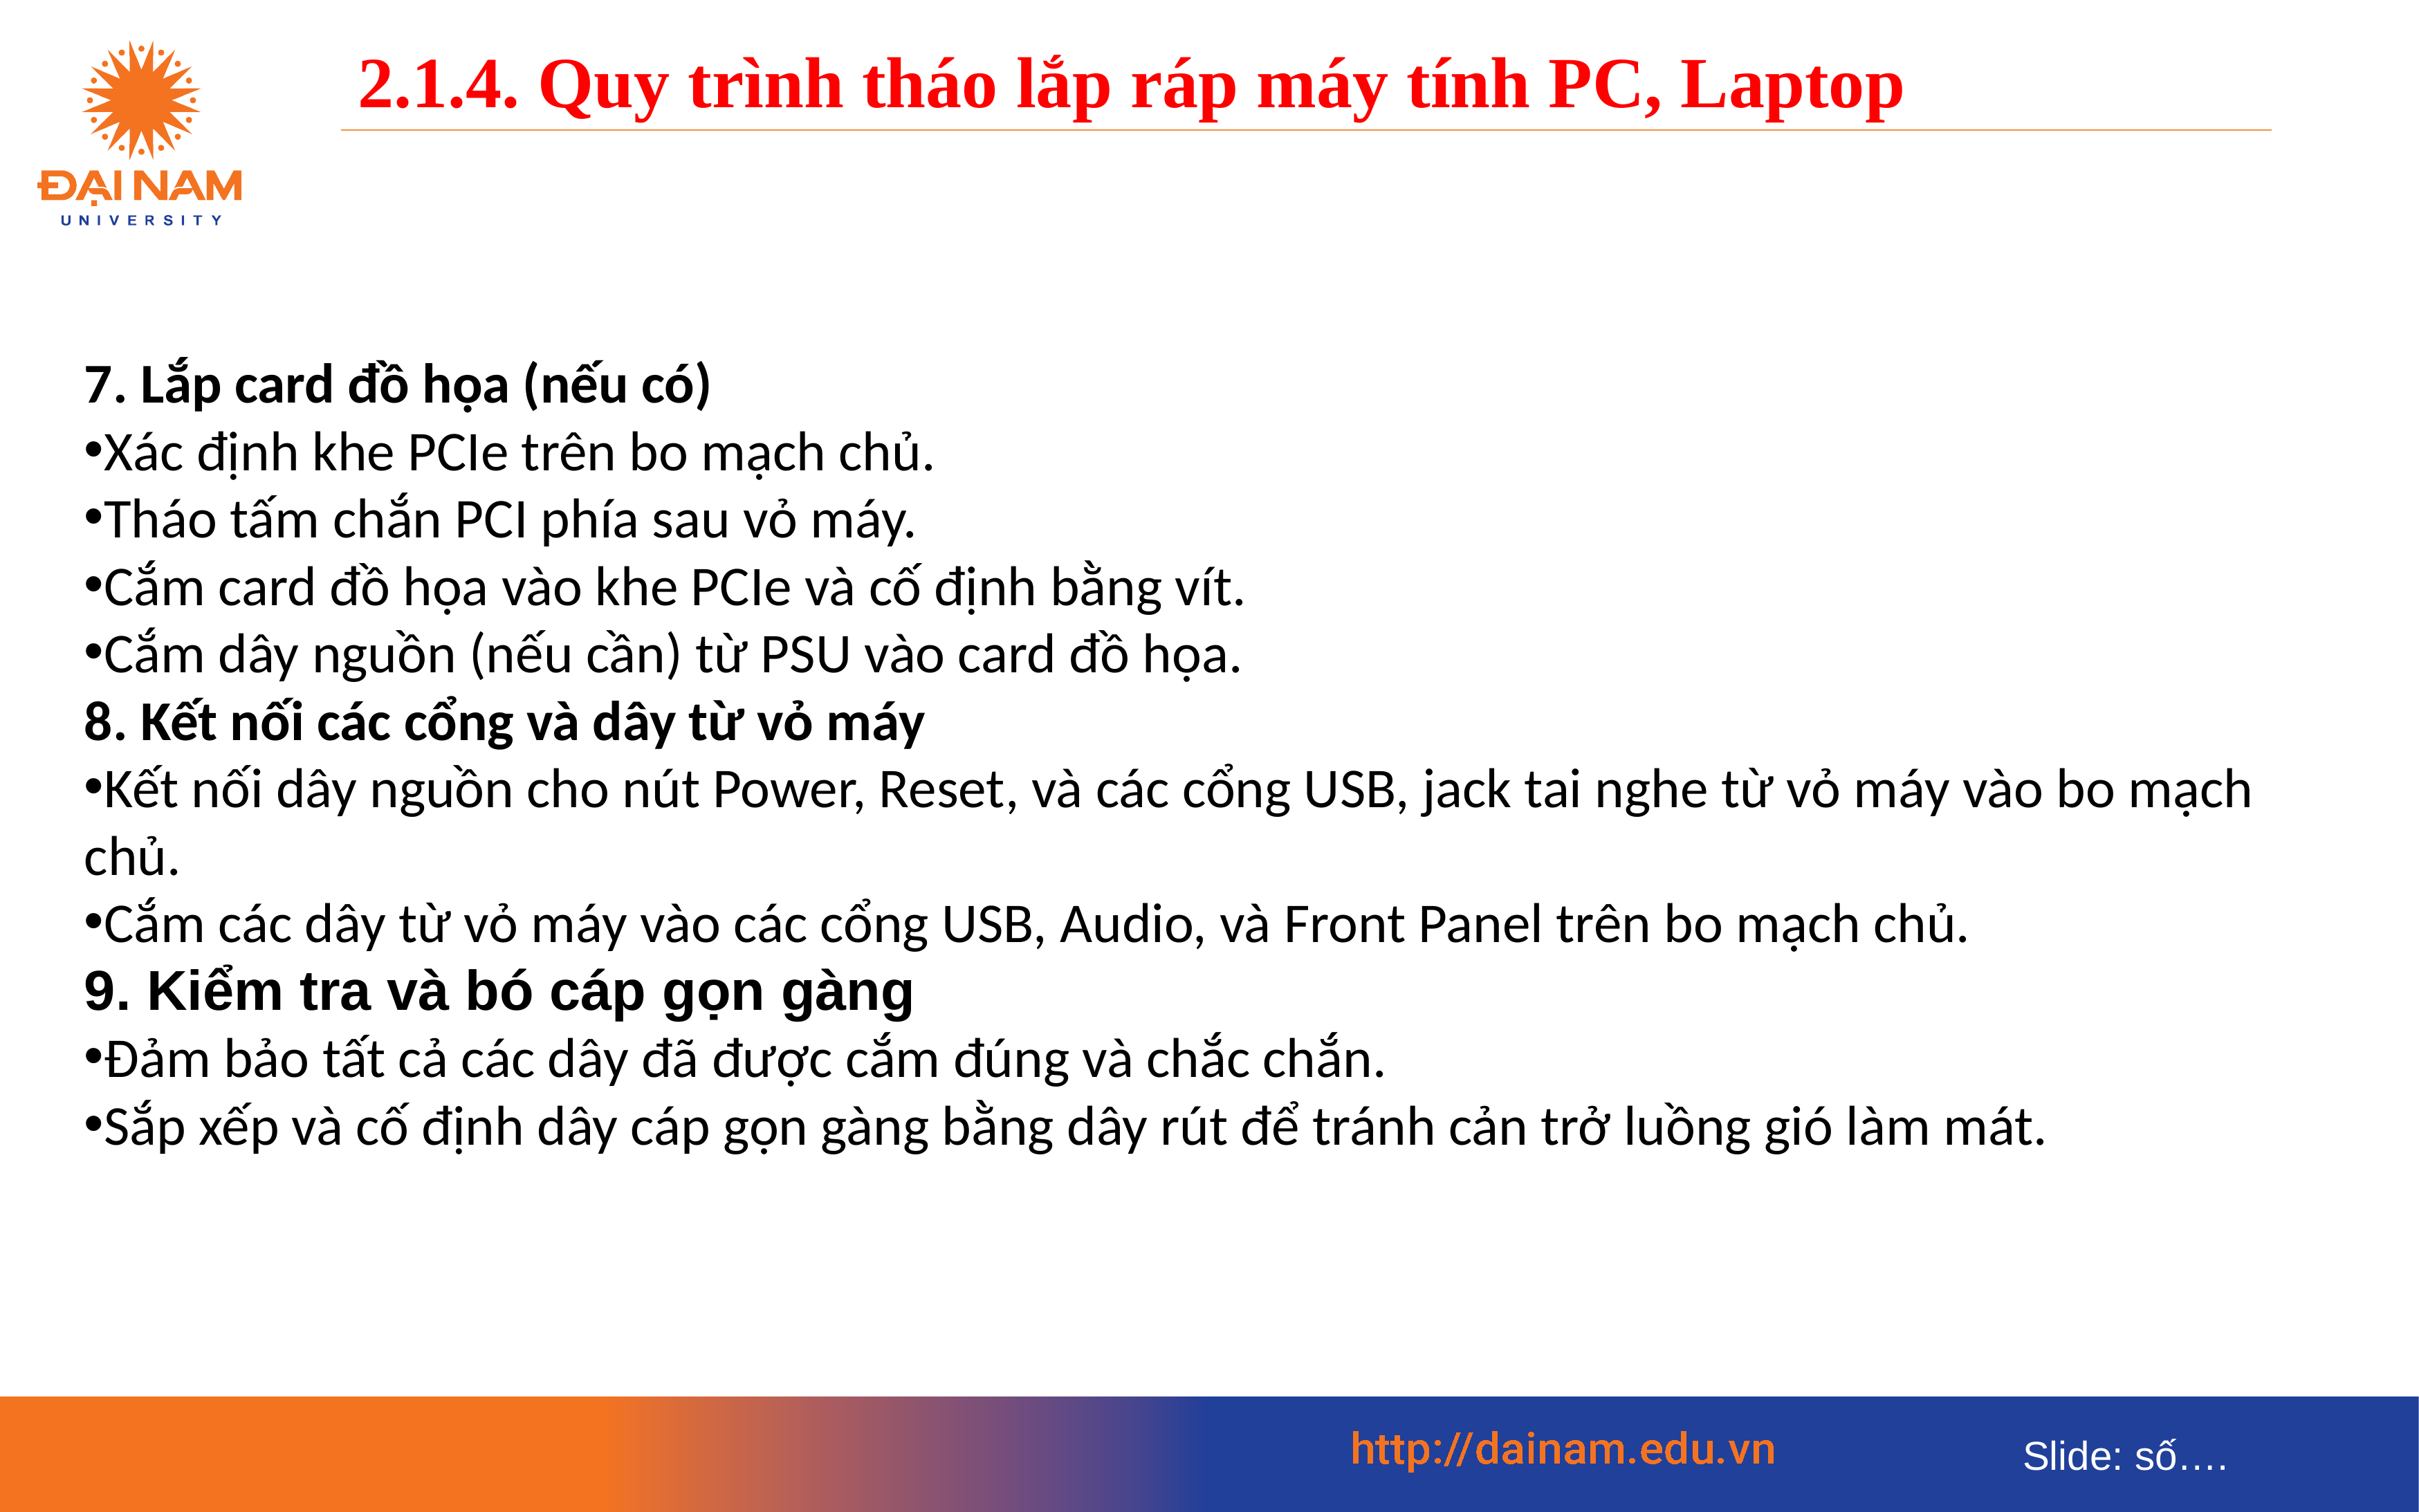

2.1.4. Quy trình tháo lắp ráp máy tính PC, Laptop
7. Lắp card đồ họa (nếu có)
Xác định khe PCIe trên bo mạch chủ.
Tháo tấm chắn PCI phía sau vỏ máy.
Cắm card đồ họa vào khe PCIe và cố định bằng vít.
Cắm dây nguồn (nếu cần) từ PSU vào card đồ họa.
8. Kết nối các cổng và dây từ vỏ máy
Kết nối dây nguồn cho nút Power, Reset, và các cổng USB, jack tai nghe từ vỏ máy vào bo mạch chủ.
Cắm các dây từ vỏ máy vào các cổng USB, Audio, và Front Panel trên bo mạch chủ.
9. Kiểm tra và bó cáp gọn gàng
Đảm bảo tất cả các dây đã được cắm đúng và chắc chắn.
Sắp xếp và cố định dây cáp gọn gàng bằng dây rút để tránh cản trở luồng gió làm mát.